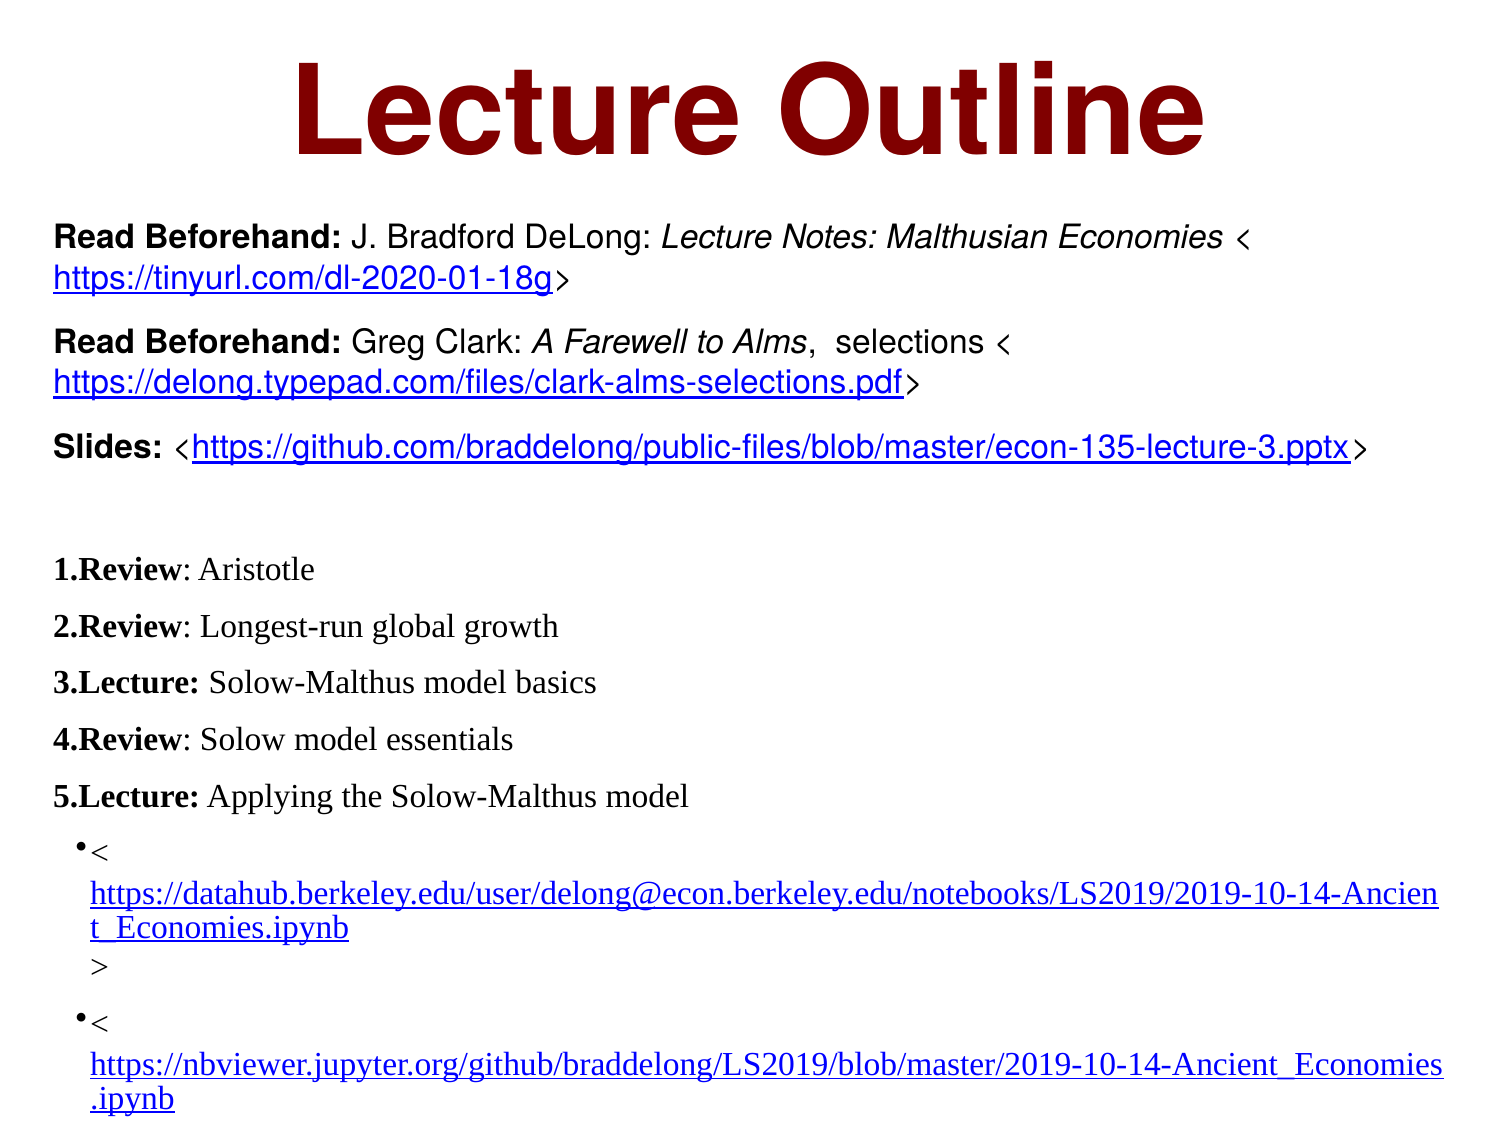

Lecture Outline
Read Beforehand: J. Bradford DeLong: Lecture Notes: Malthusian Economies <https://tinyurl.com/dl-2020-01-18g>
Read Beforehand: Greg Clark: A Farewell to Alms,  selections <https://delong.typepad.com/files/clark-alms-selections.pdf>
Slides: <https://github.com/braddelong/public-files/blob/master/econ-135-lecture-3.pptx>

Review: Aristotle
Review: Longest-run global growth
Lecture: Solow-Malthus model basics
Review: Solow model essentials
Lecture: Applying the Solow-Malthus model
<https://datahub.berkeley.edu/user/delong@econ.berkeley.edu/notebooks/LS2019/2019-10-14-Ancient_Economies.ipynb>
<https://nbviewer.jupyter.org/github/braddelong/LS2019/blob/master/2019-10-14-Ancient_Economies.ipynb>
Big Ideas: Principal takeaways from this class
MOAR references: